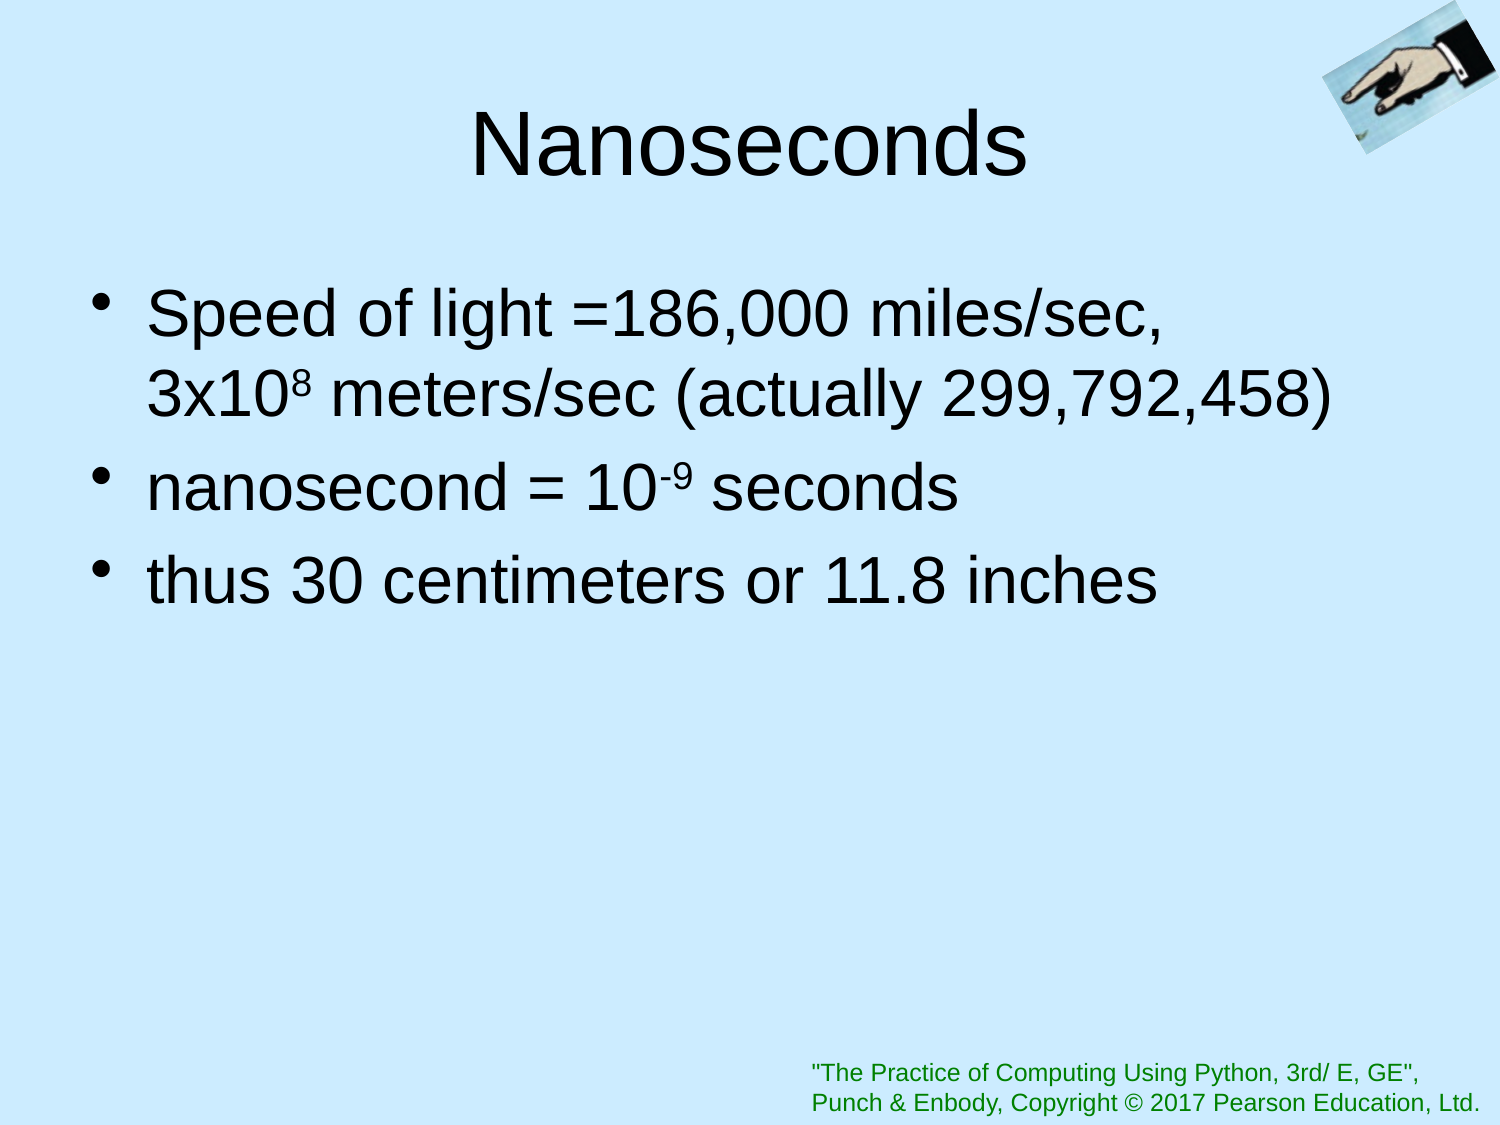

# Nanoseconds
Speed of light =186,000 miles/sec,
3x108 meters/sec (actually 299,792,458)
nanosecond = 10-9 seconds
thus 30 centimeters or 11.8 inches